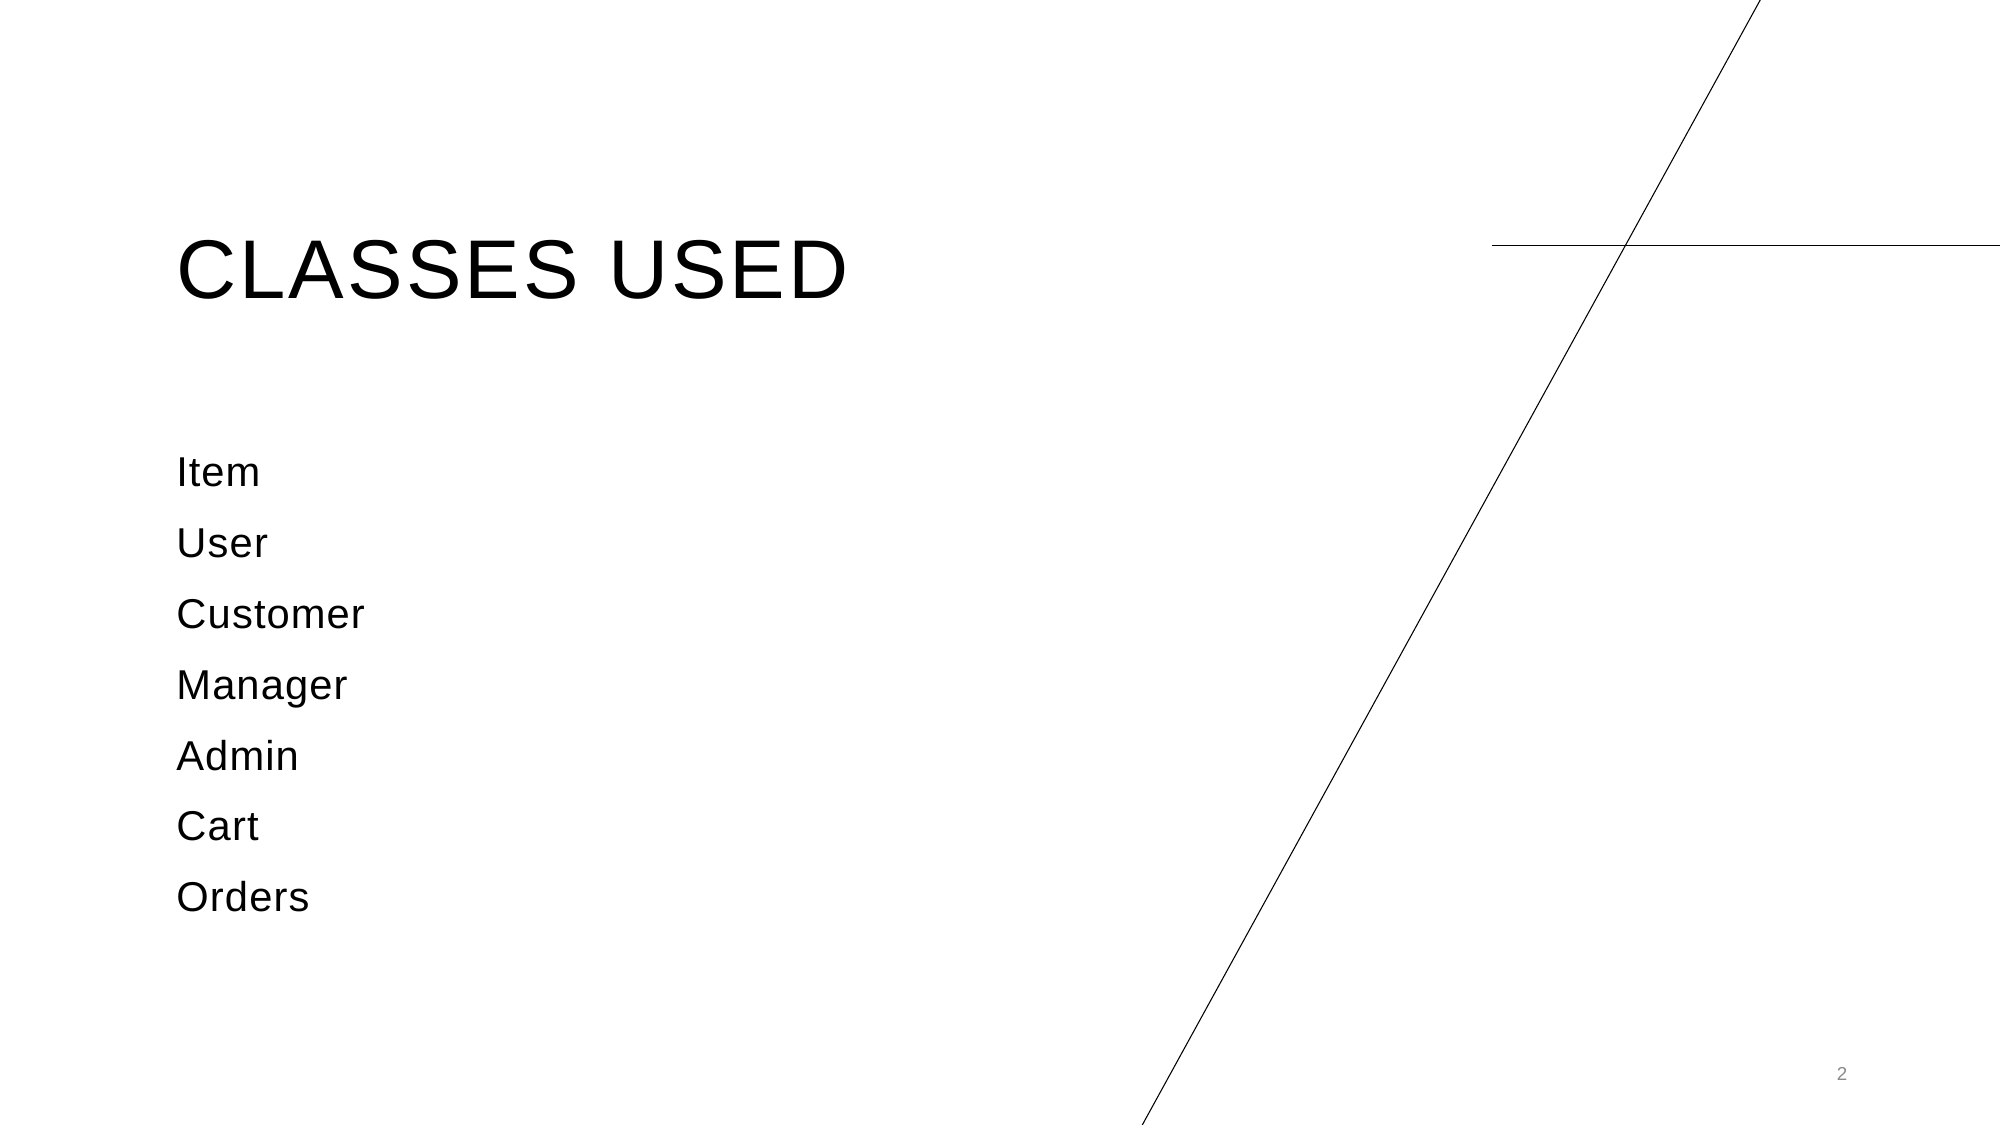

# CLASSES USED
Item
User
Customer
Manager
Admin
Cart
Orders
2